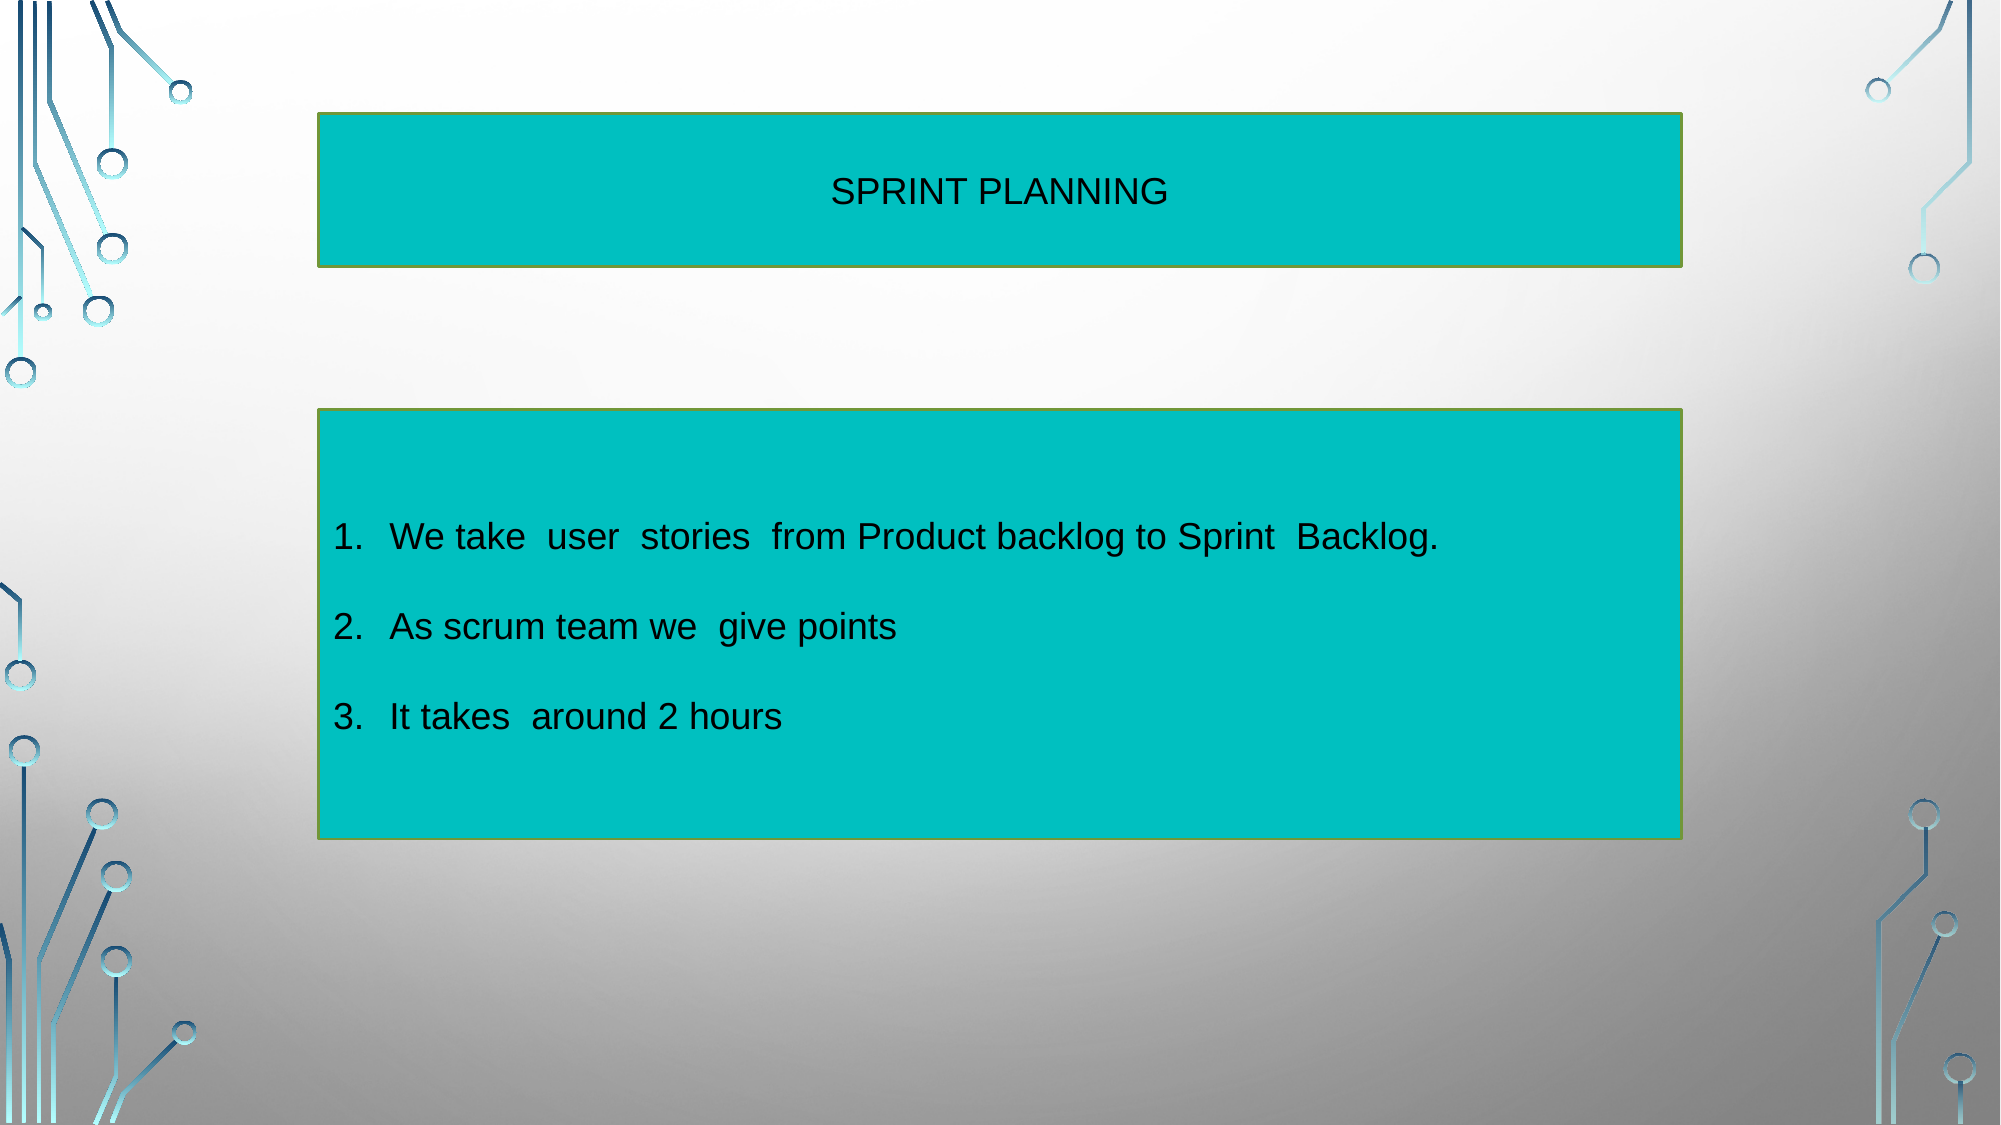

SPRINT PLANNING

We take  user  stories  from Product backlog to Sprint  Backlog.

As scrum team we  give points

It takes  around 2 hours